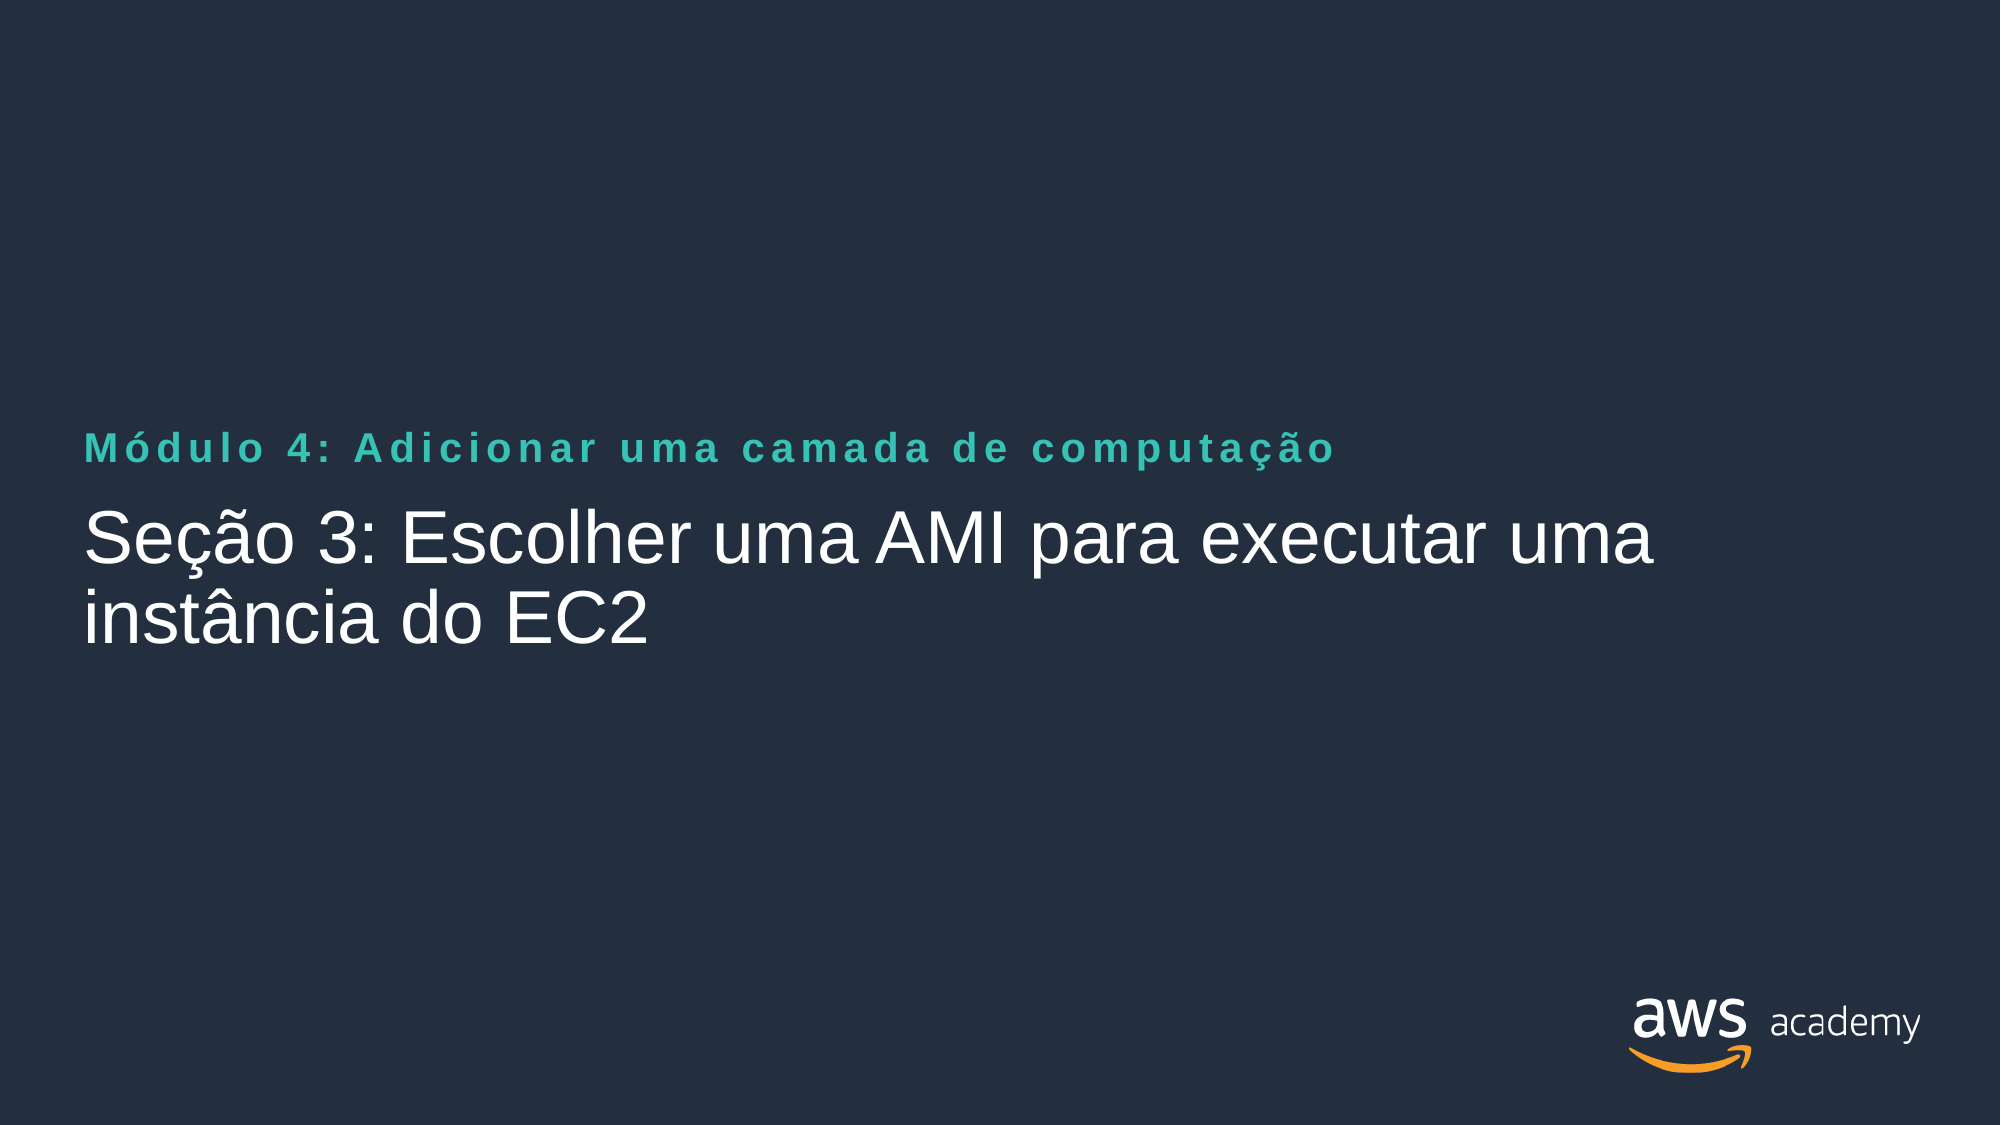

Módulo 4: Adicionar uma camada de computação
# Seção 3: Escolher uma AMI para executar uma instância do EC2